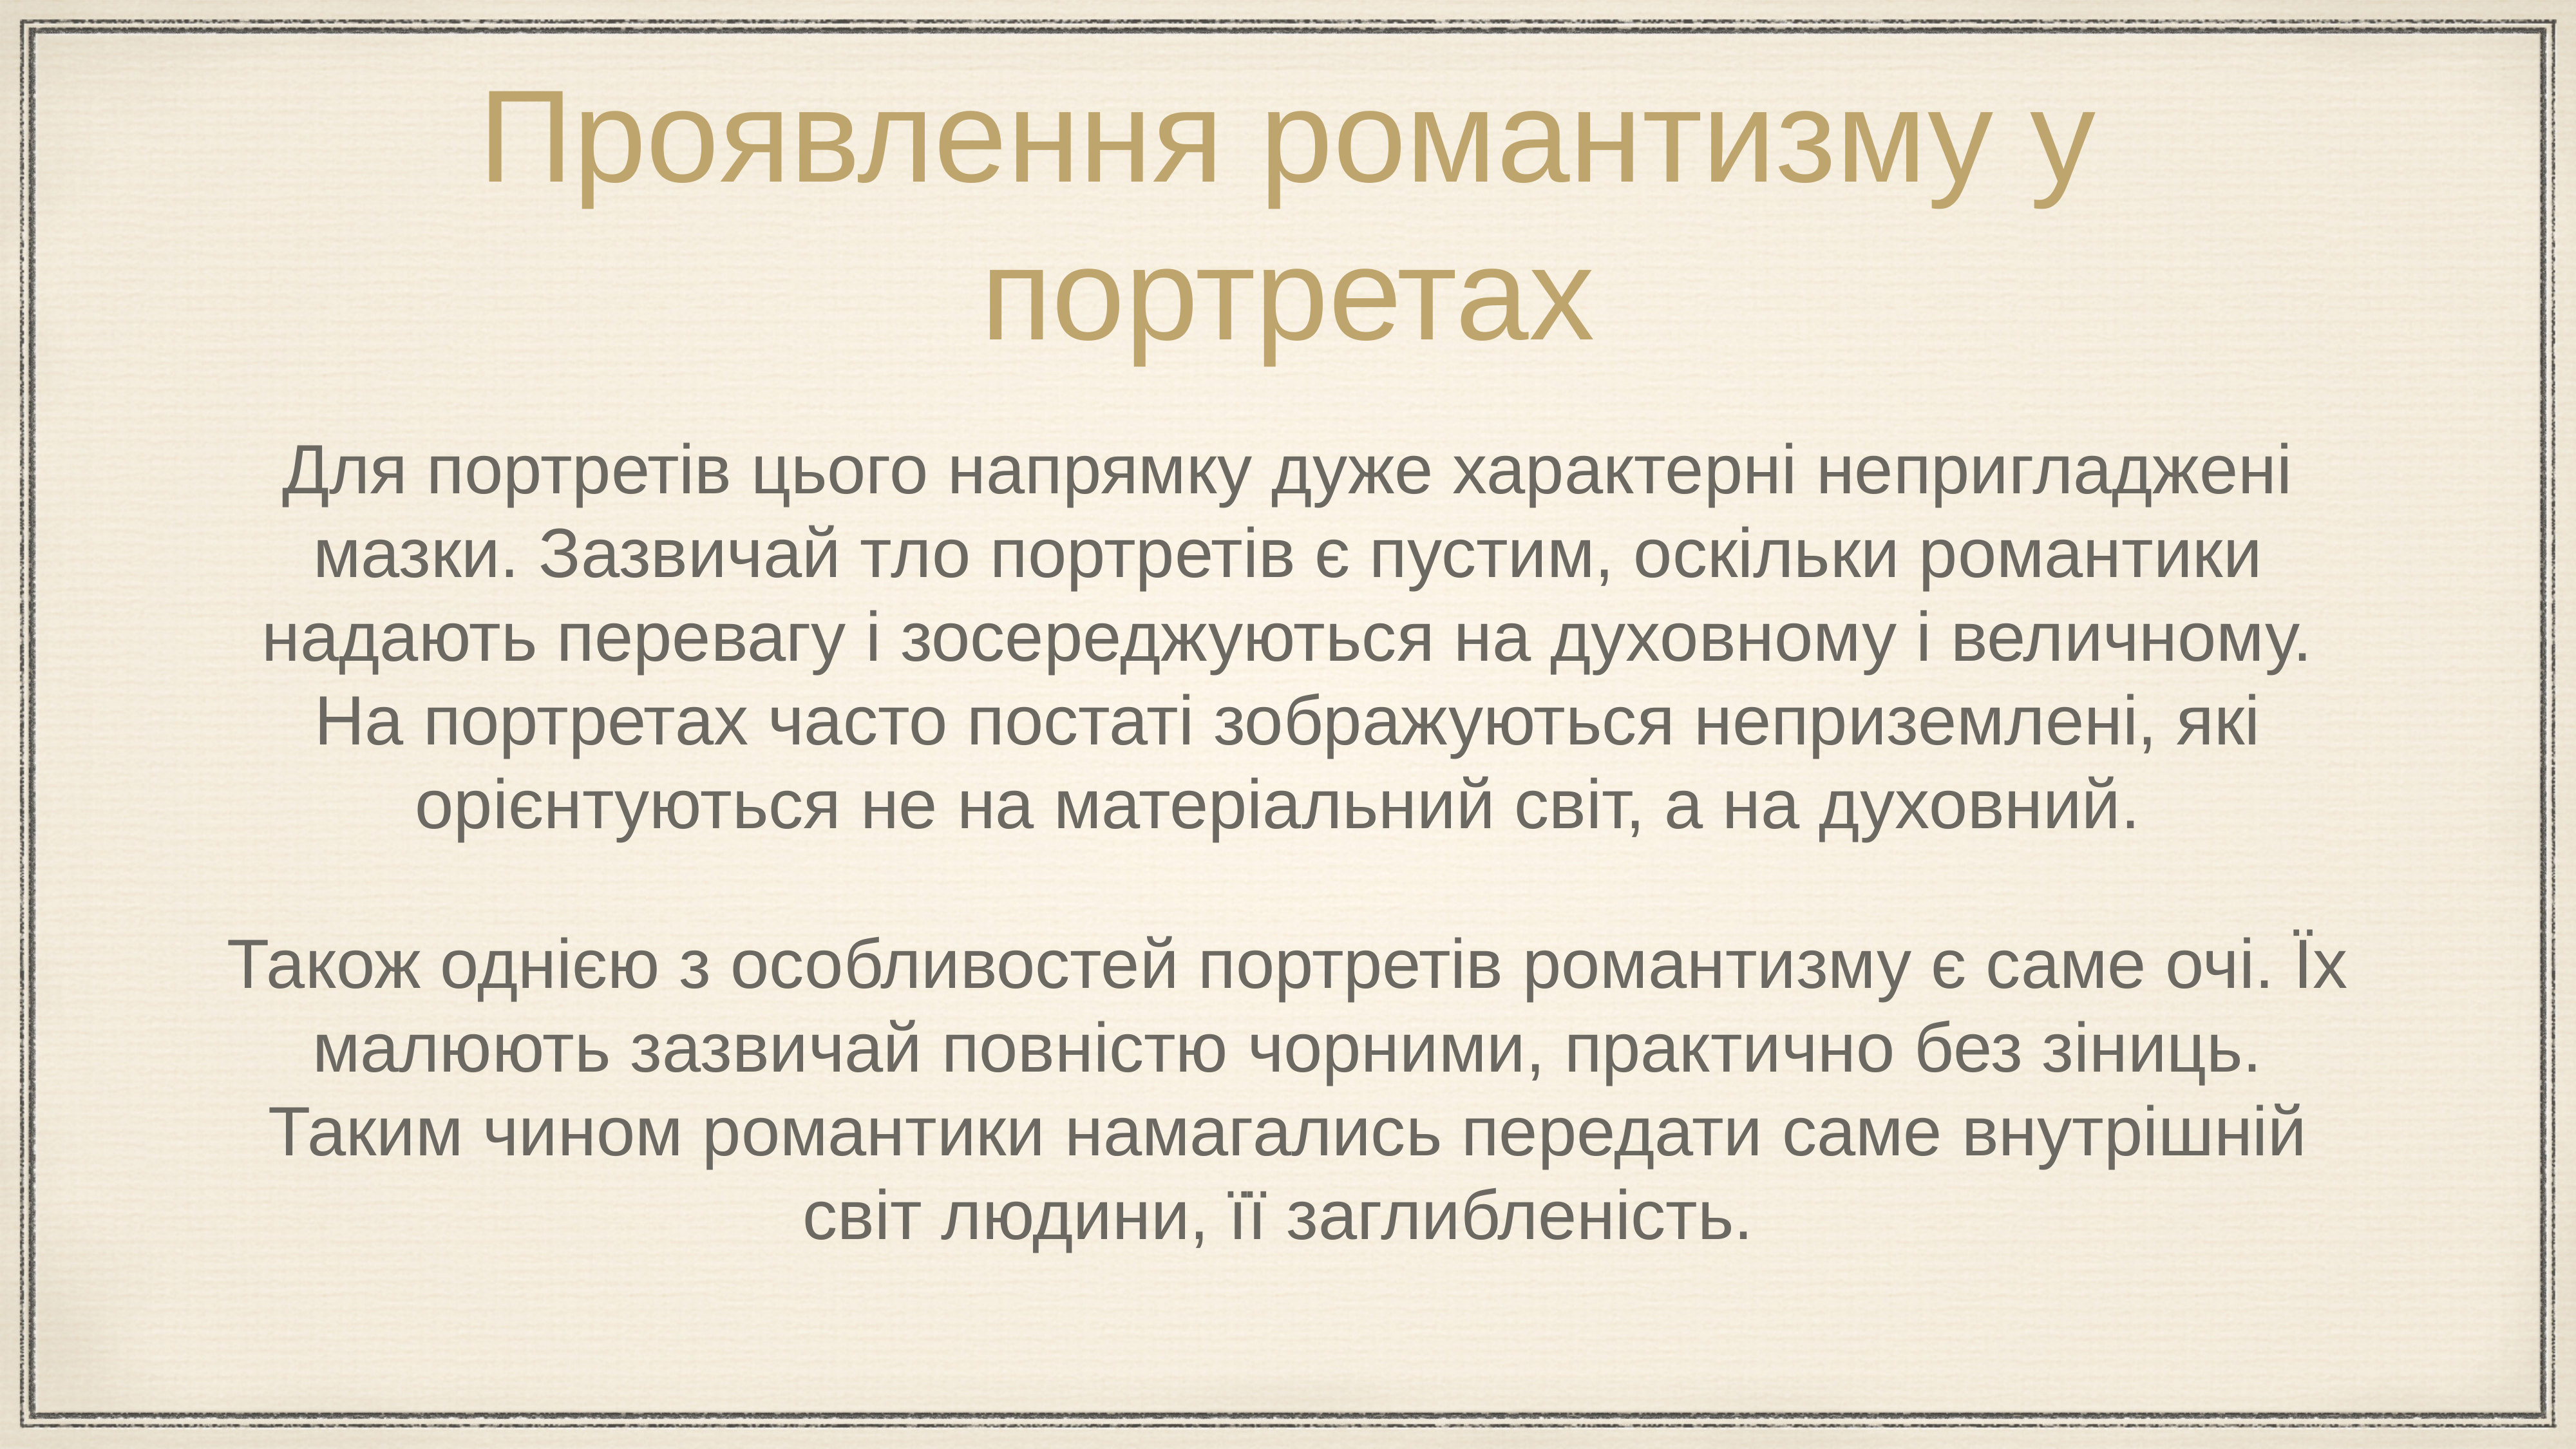

# Проявлення романтизму у портретах
Для портретів цього напрямку дуже характерні непригладжені мазки. Зазвичай тло портретів є пустим, оскільки романтики надають перевагу і зосереджуються на духовному і величному. На портретах часто постаті зображуються неприземлені, які орієнтуються не на матеріальний світ, а на духовний.
Також однією з особливостей портретів романтизму є саме очі. Їх малюють зазвичай повністю чорними, практично без зіниць. Таким чином романтики намагались передати саме внутрішній світ людини, її заглибленість.